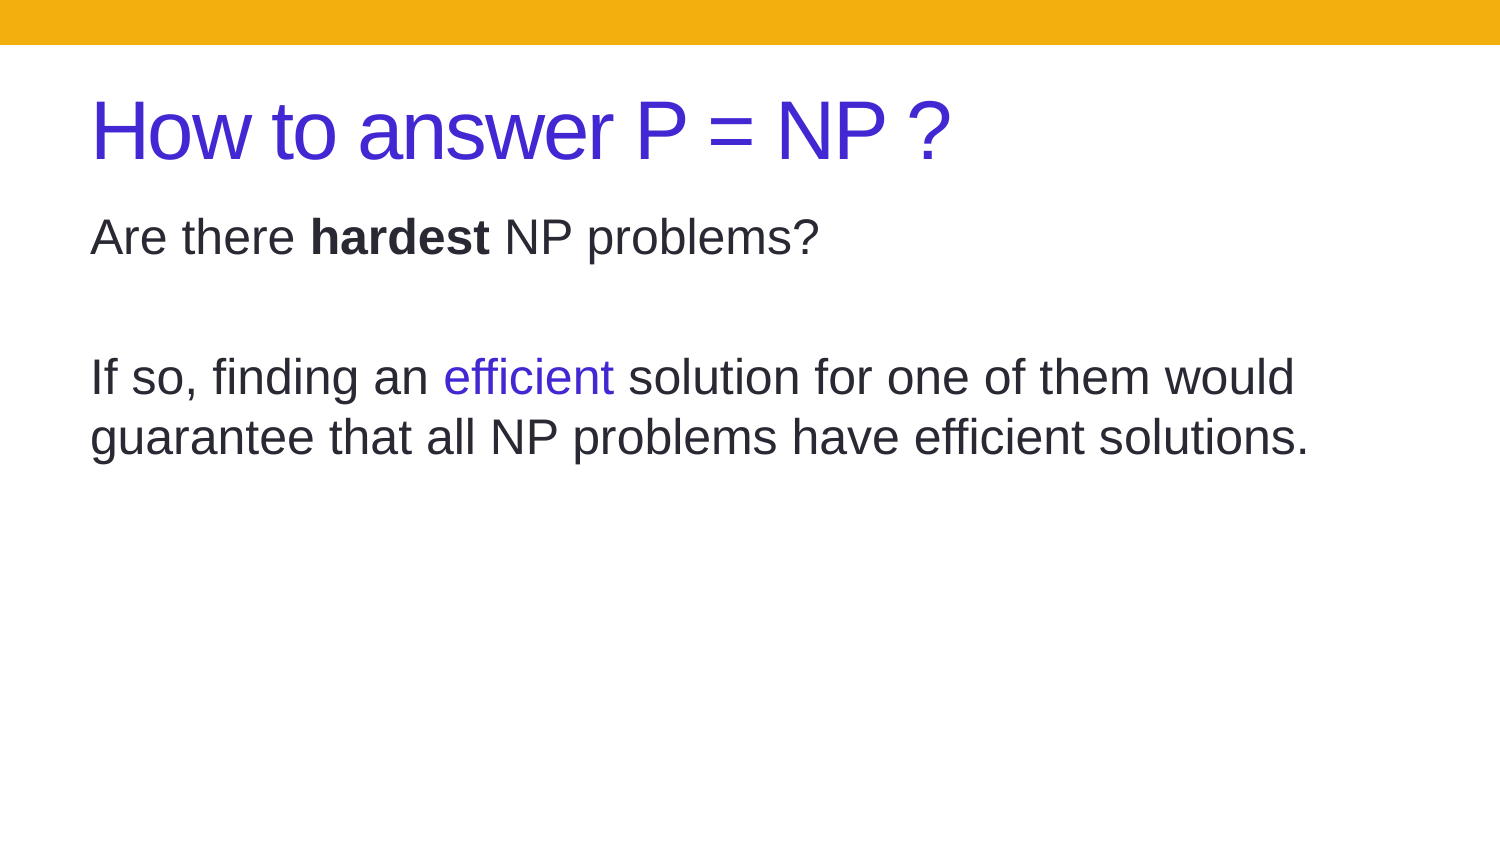

# How to answer P = NP ?
Are there hardest NP problems?

If so, finding an efficient solution for one of them would guarantee that all NP problems have efficient solutions.